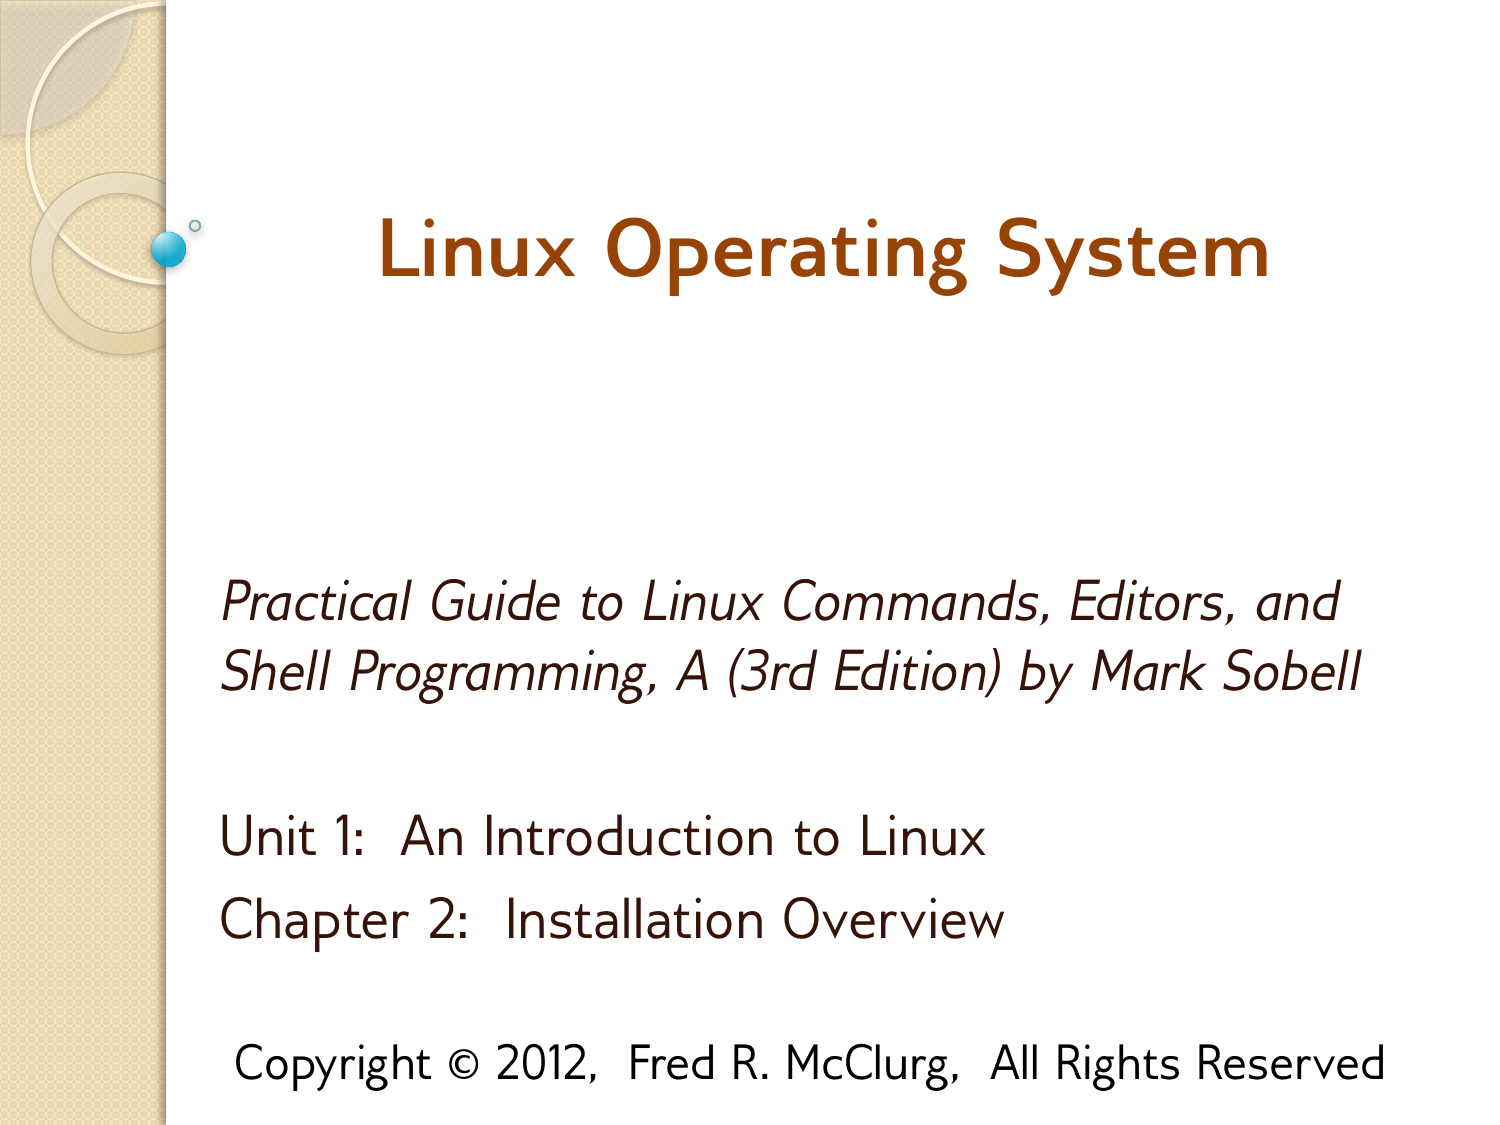

# Linux Operating System
Practical Guide to Linux Commands, Editors, and Shell Programming, A (3rd Edition) by Mark Sobell

Unit 1:  An Introduction to Linux
Chapter 2:  Installation Overview
Copyright © 2012,  Fred R. McClurg,  All Rights Reserved